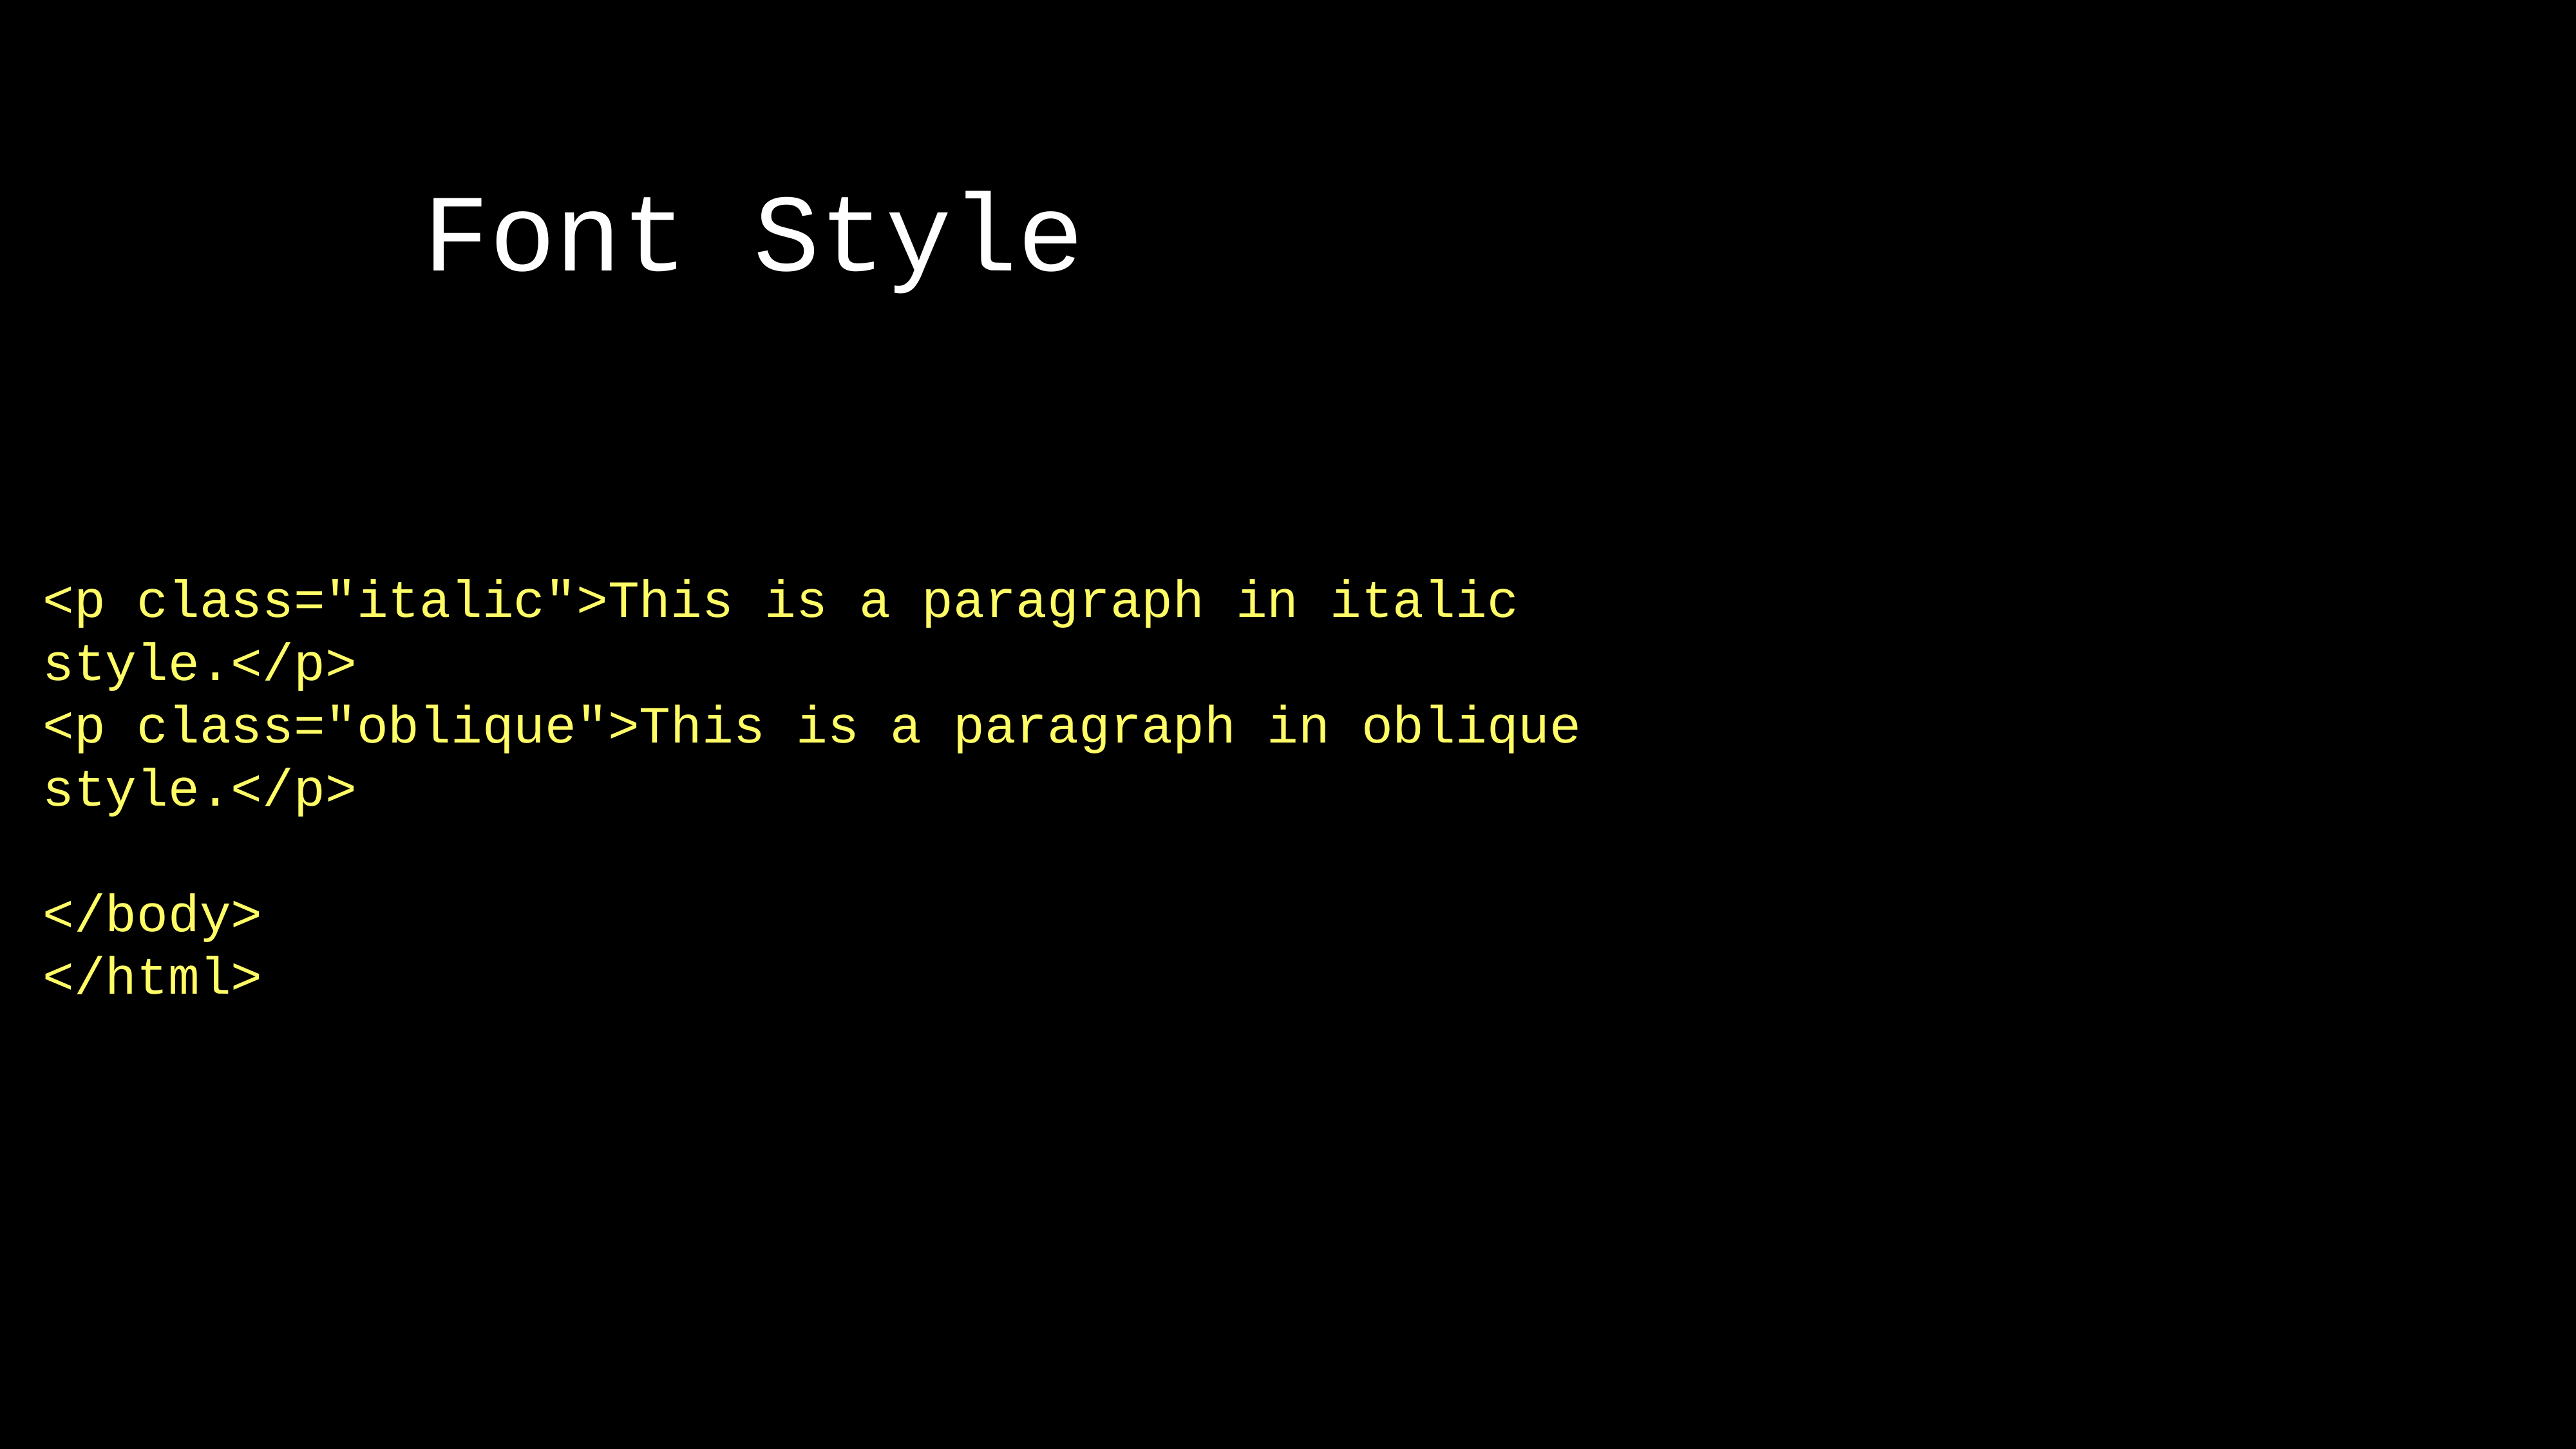

Font Style

<p class="italic">This is a paragraph in italic style.</p>
<p class="oblique">This is a paragraph in oblique style.</p>

</body>
</html>